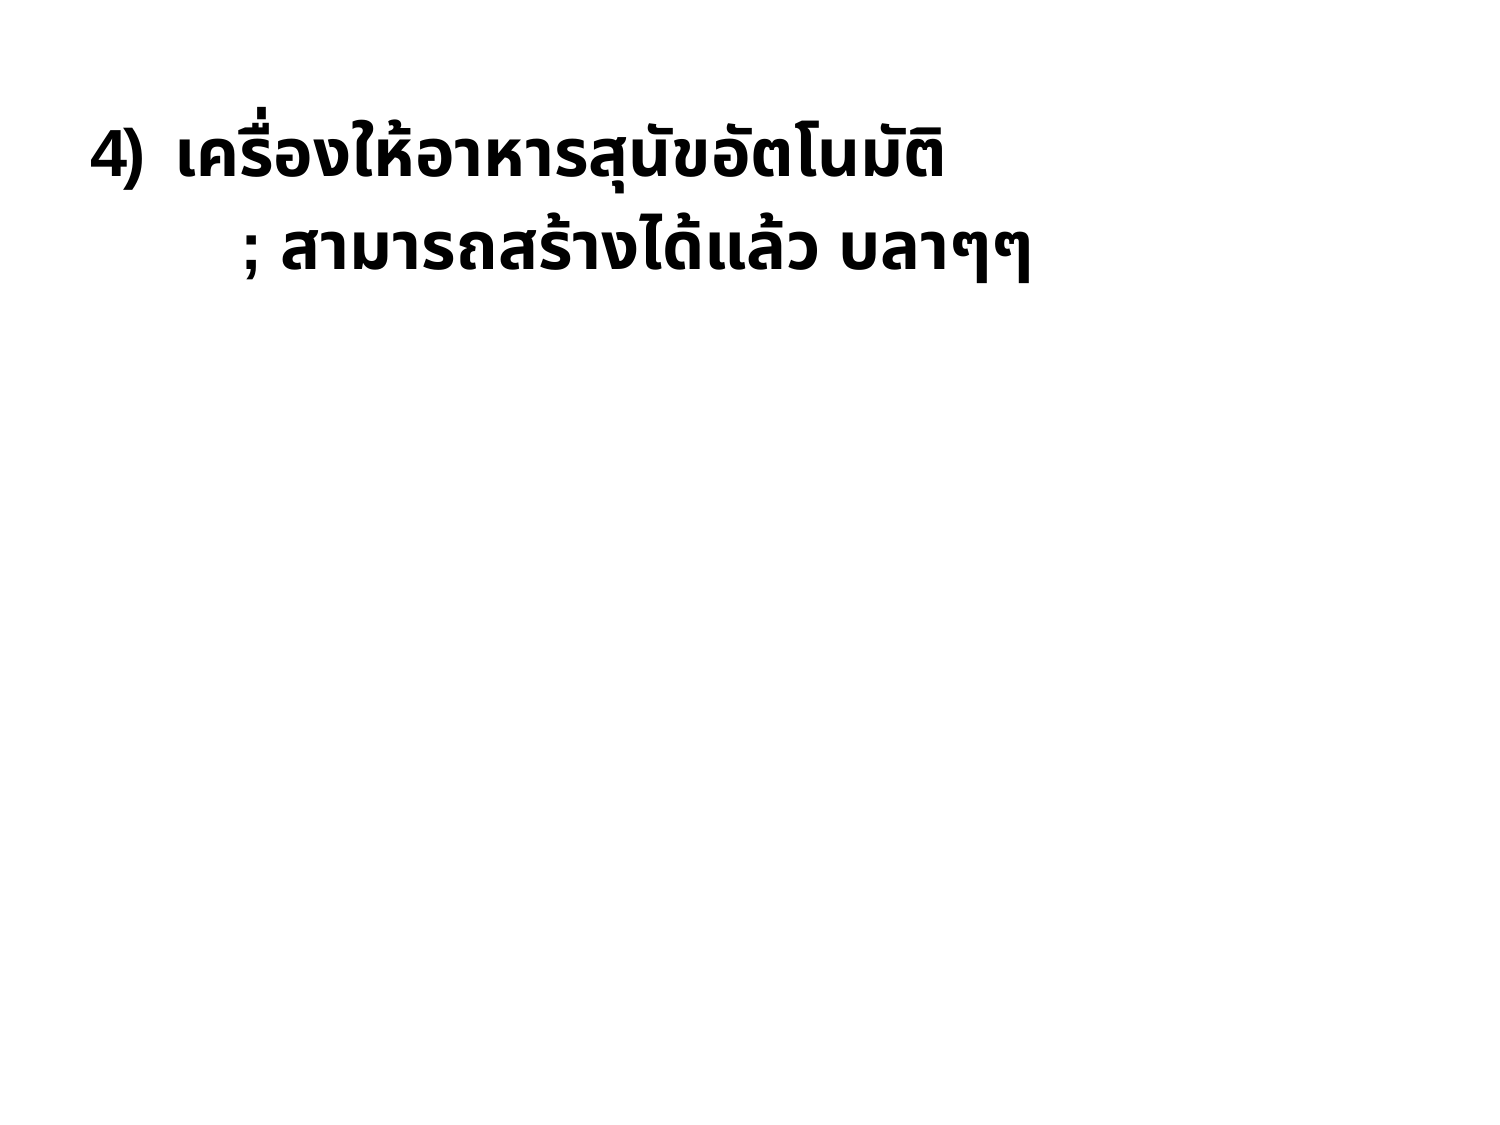

เครื่องให้อาหารสุนัขอัตโนมัติ
	; สามารถสร้างได้แล้ว บลาๆๆ